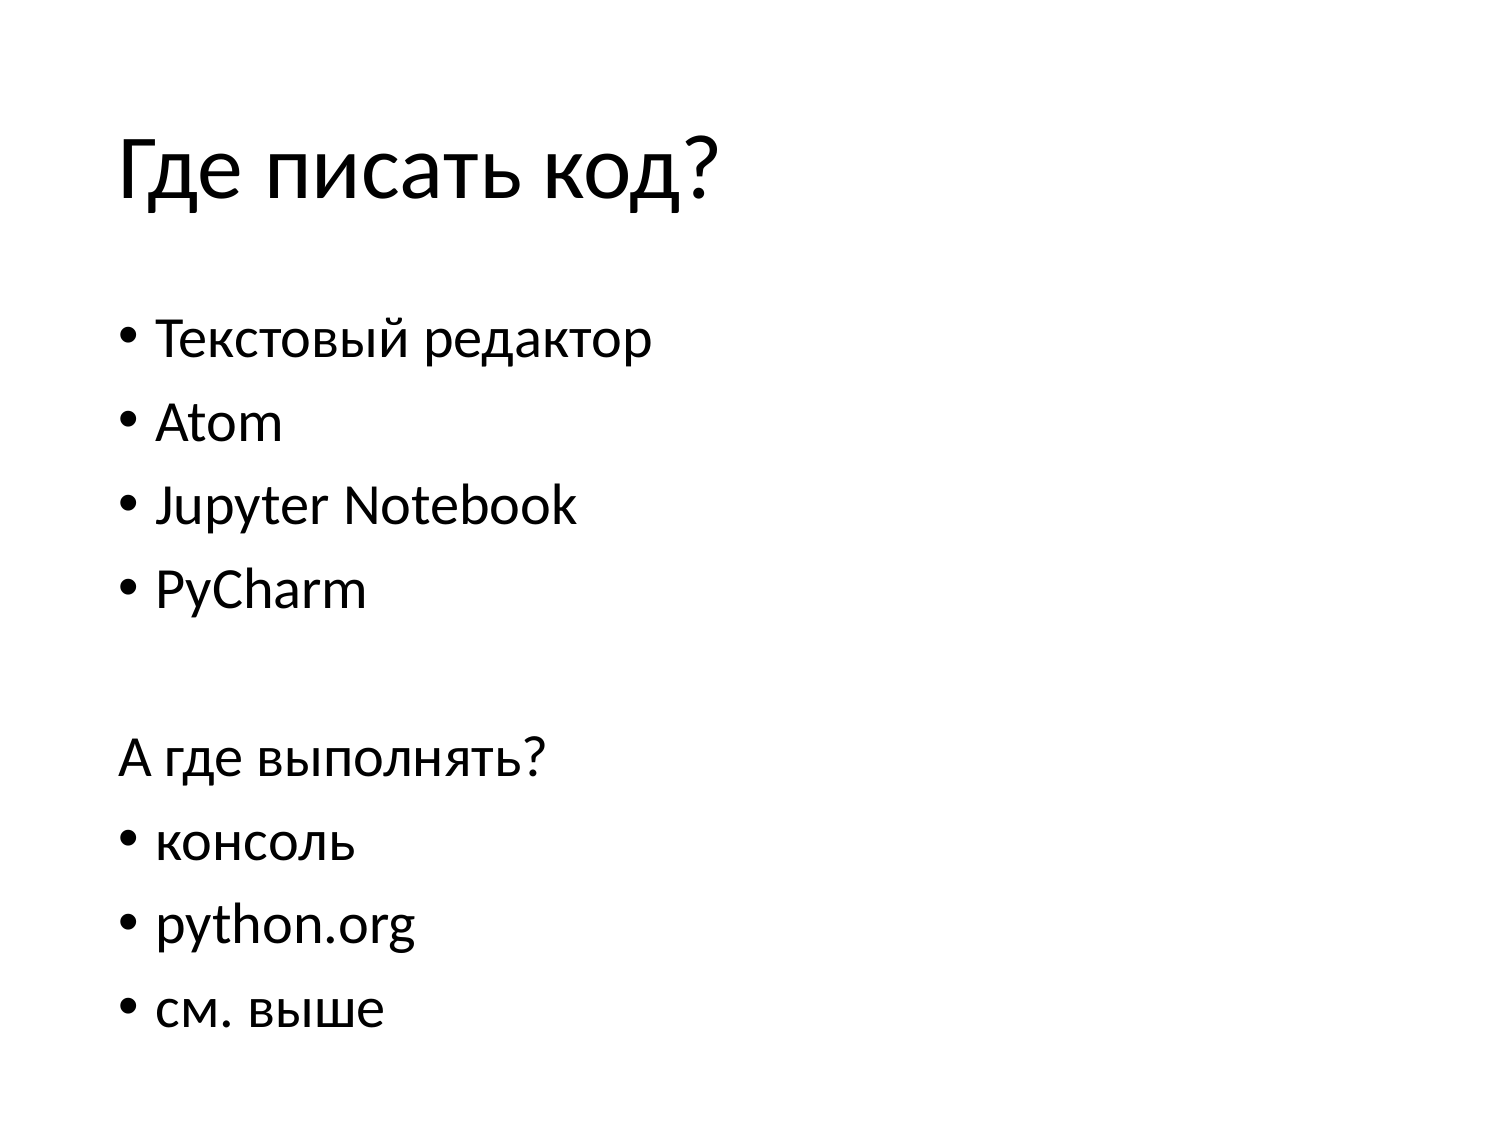

# Где писать код?
Текстовый редактор
Atom
Jupyter Notebook
PyCharm

А где выполнять?
консоль
python.org
см. выше